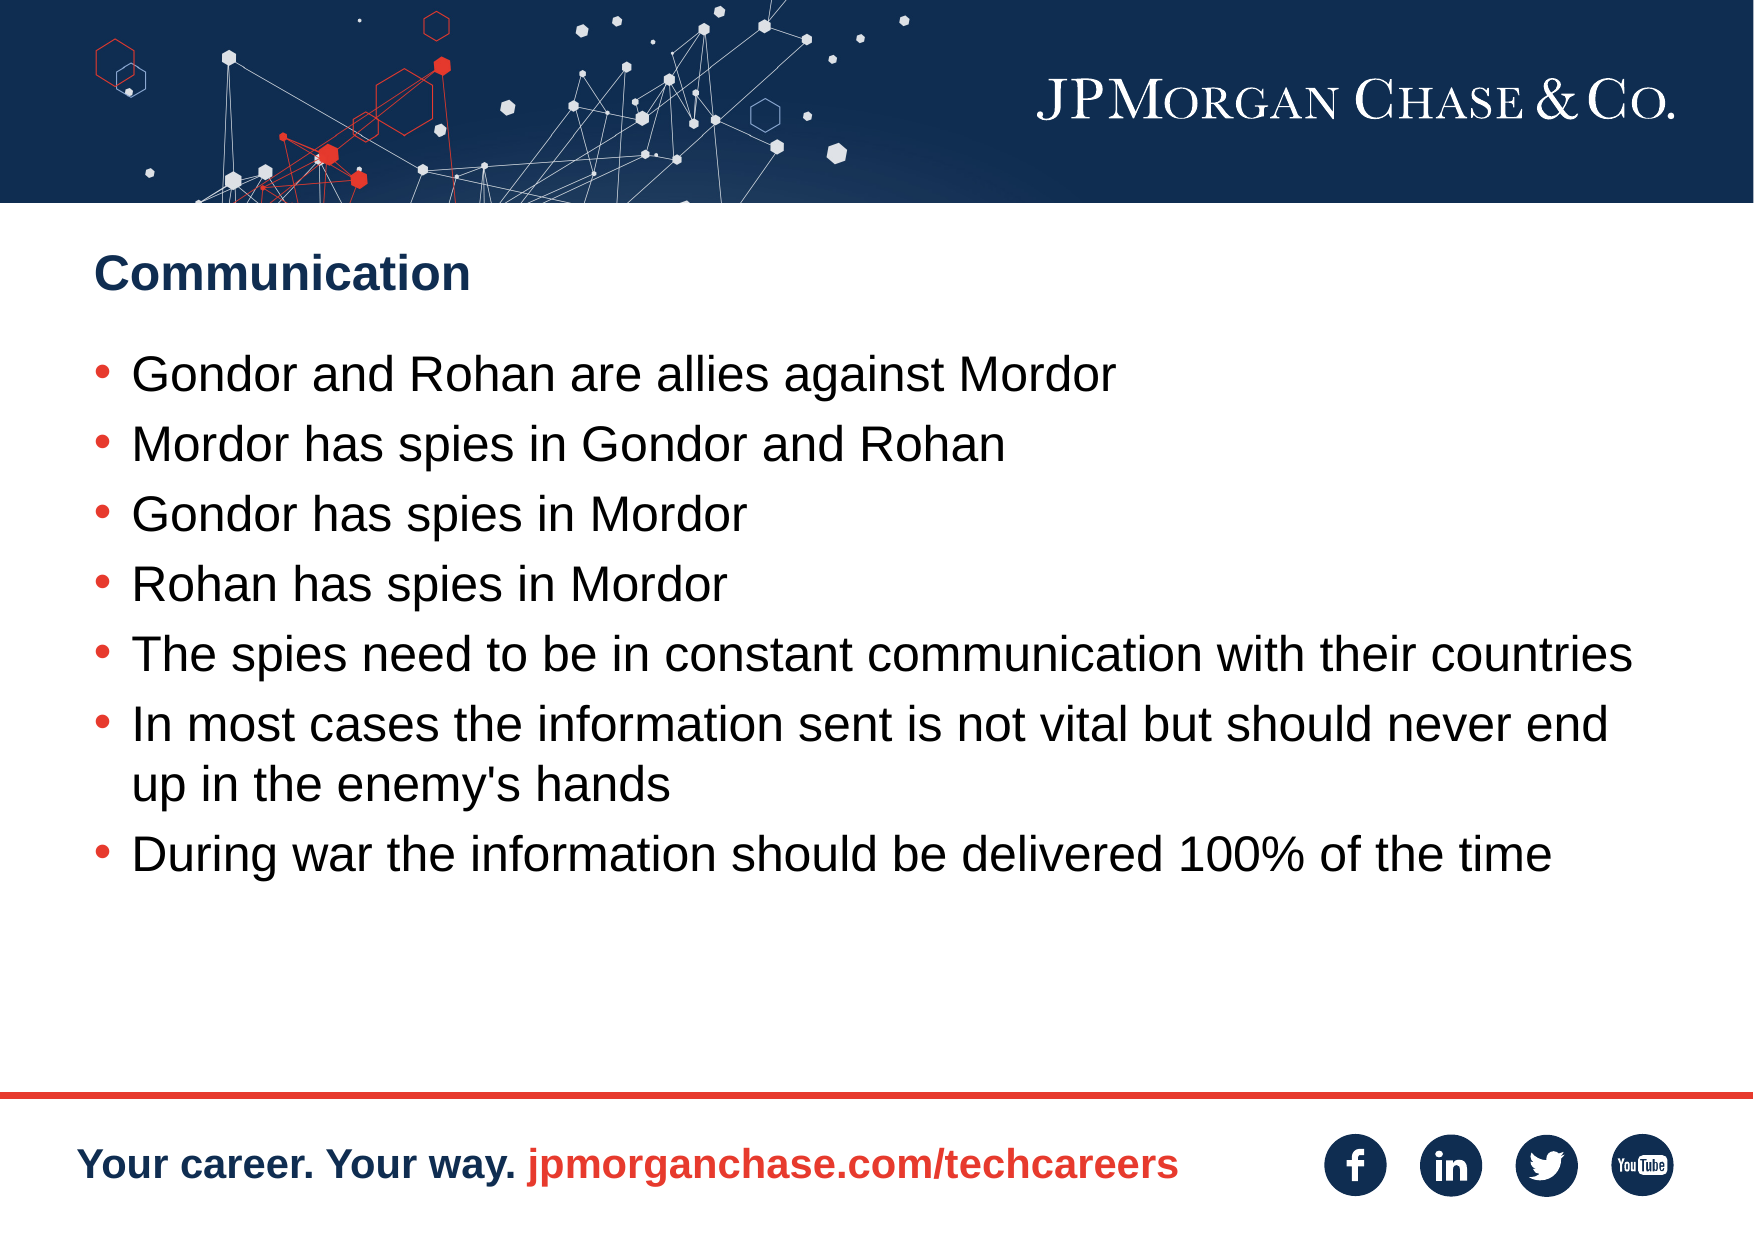

# Communication
Gondor and Rohan are allies against Mordor
Mordor has spies in Gondor and Rohan
Gondor has spies in Mordor
Rohan has spies in Mordor
The spies need to be in constant communication with their countries
In most cases the information sent is not vital but should never end up in the enemy's hands
During war the information should be delivered 100% of the time